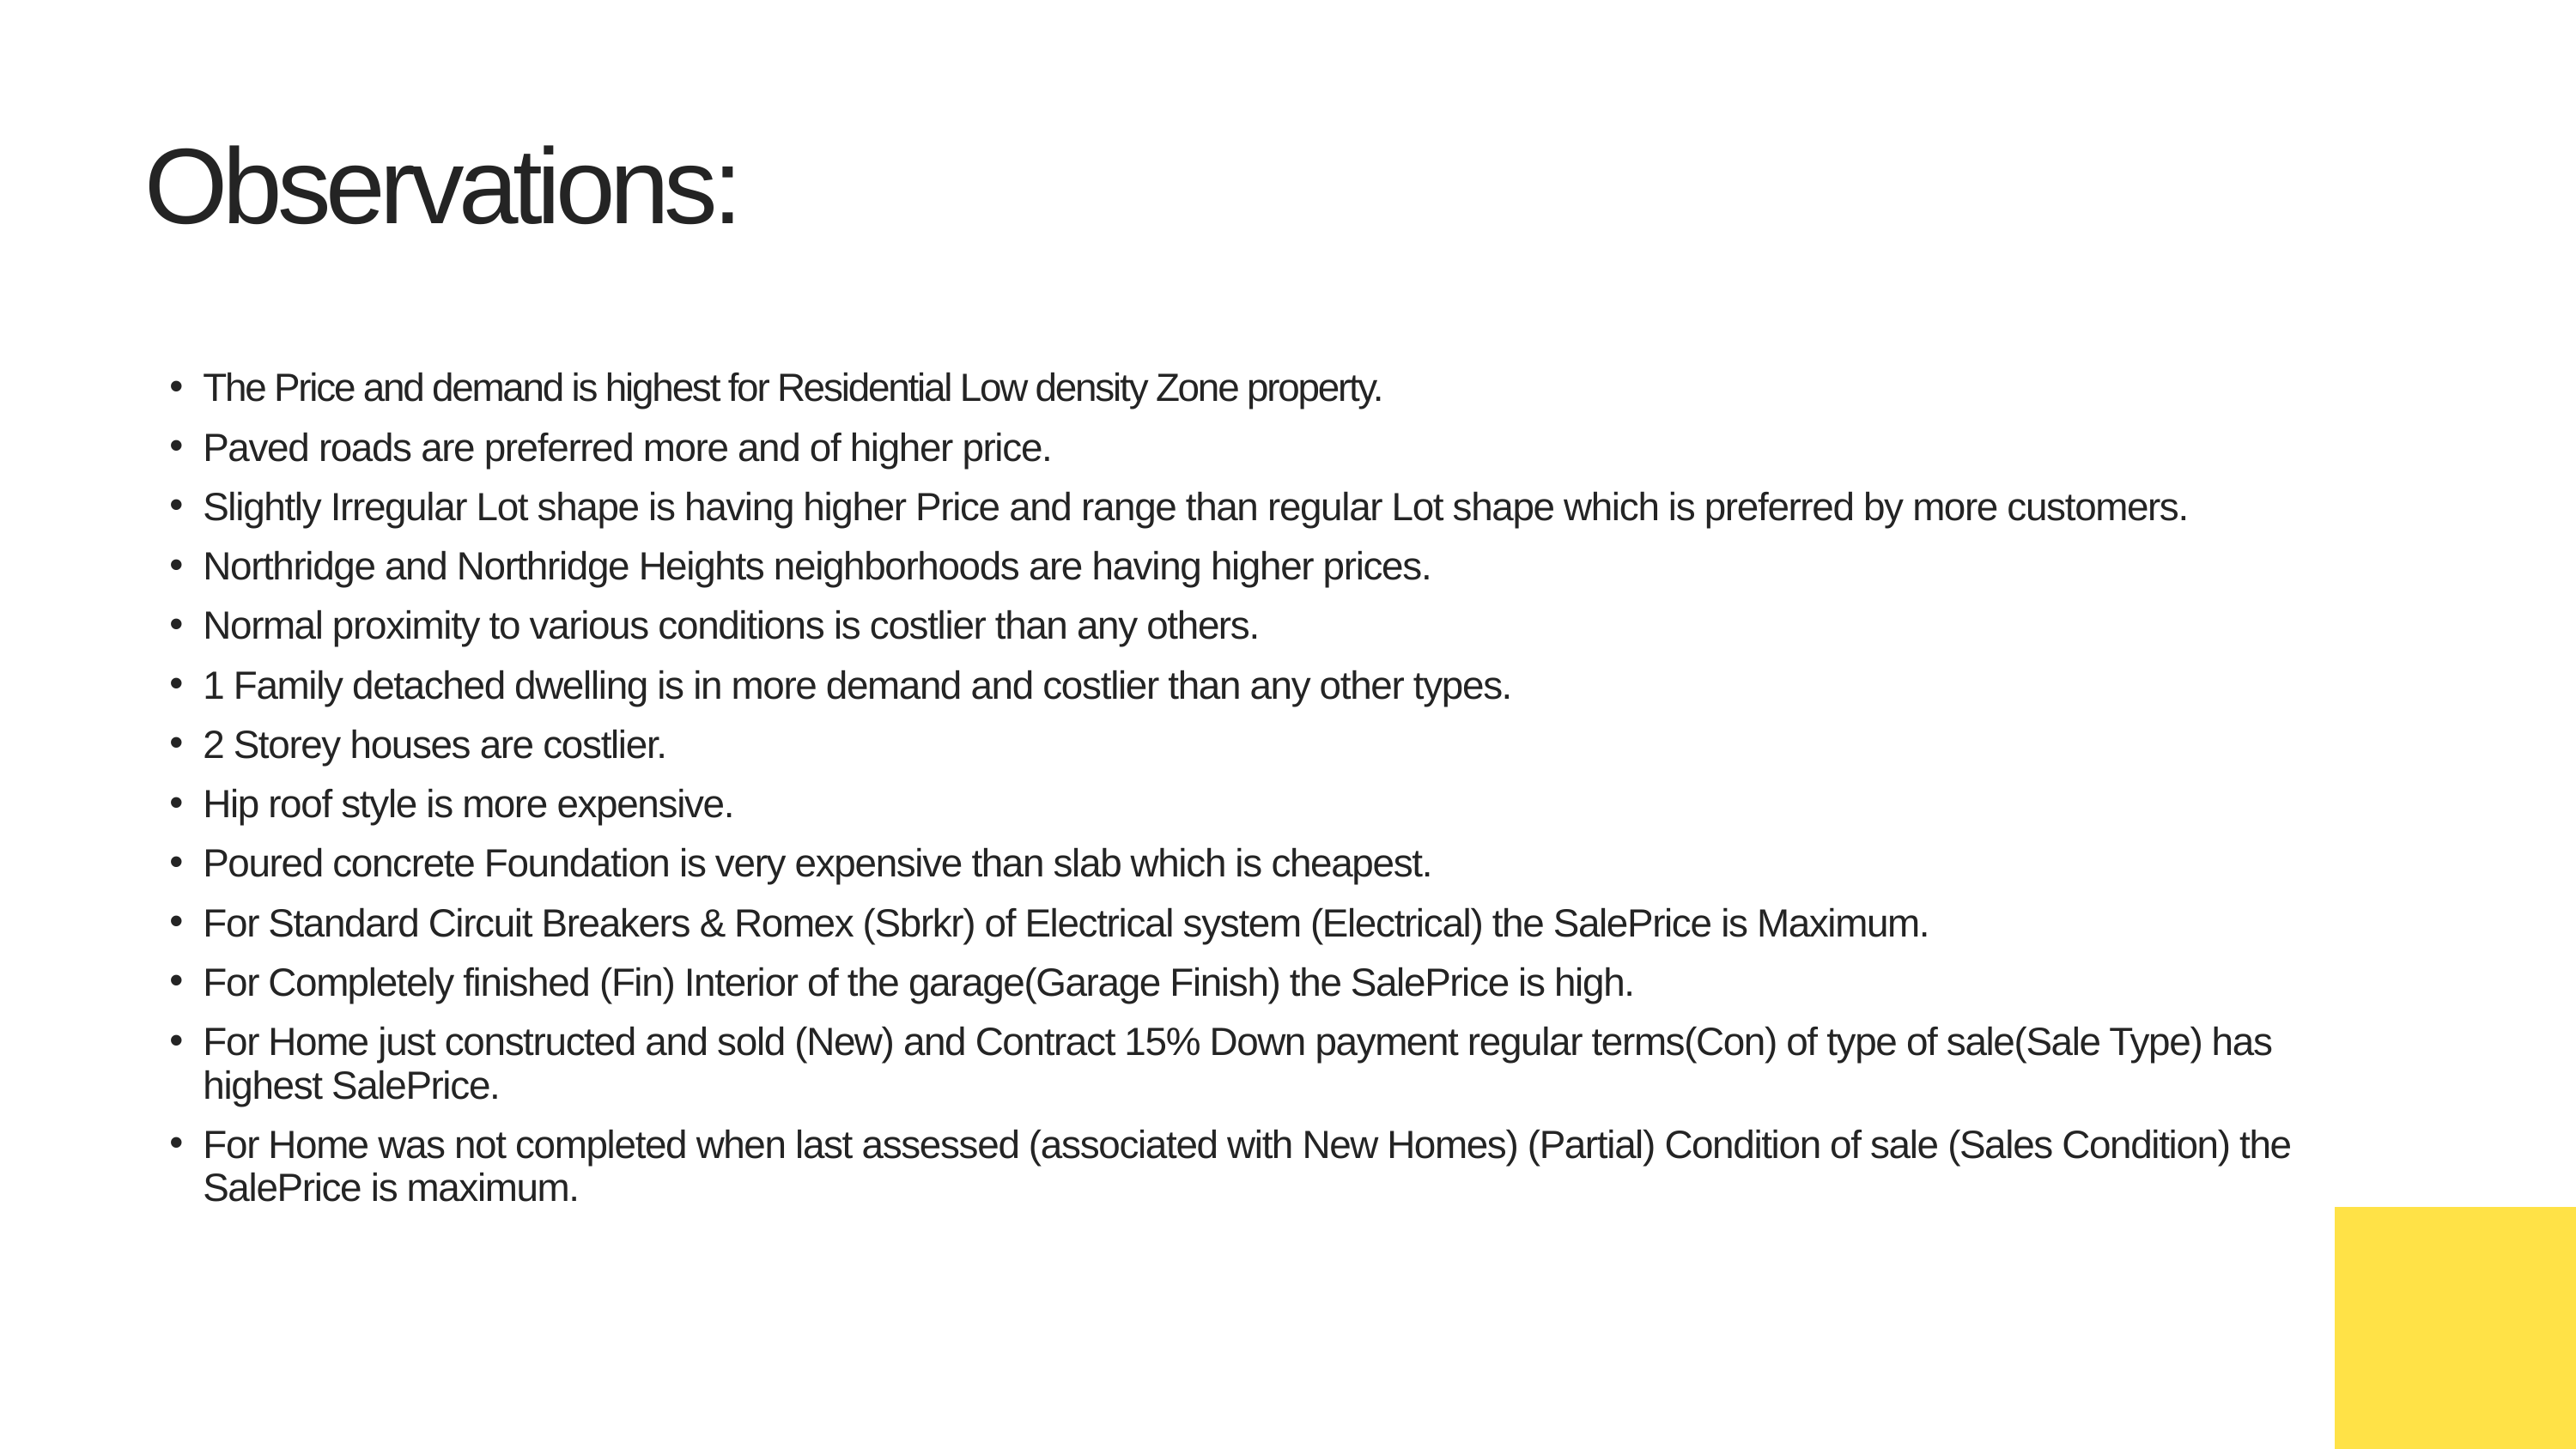

Observations:
The Price and demand is highest for Residential Low density Zone property.
Paved roads are preferred more and of higher price.
Slightly Irregular Lot shape is having higher Price and range than regular Lot shape which is preferred by more customers.
Northridge and Northridge Heights neighborhoods are having higher prices.
Normal proximity to various conditions is costlier than any others.
1 Family detached dwelling is in more demand and costlier than any other types.
2 Storey houses are costlier.
Hip roof style is more expensive.
Poured concrete Foundation is very expensive than slab which is cheapest.
For Standard Circuit Breakers & Romex (Sbrkr) of Electrical system (Electrical) the SalePrice is Maximum.
For Completely finished (Fin) Interior of the garage(Garage Finish) the SalePrice is high.
For Home just constructed and sold (New) and Contract 15% Down payment regular terms(Con) of type of sale(Sale Type) has highest SalePrice.
For Home was not completed when last assessed (associated with New Homes) (Partial) Condition of sale (Sales Condition) the SalePrice is maximum.

REAL ESTATE LISTING － JANUARY 2020